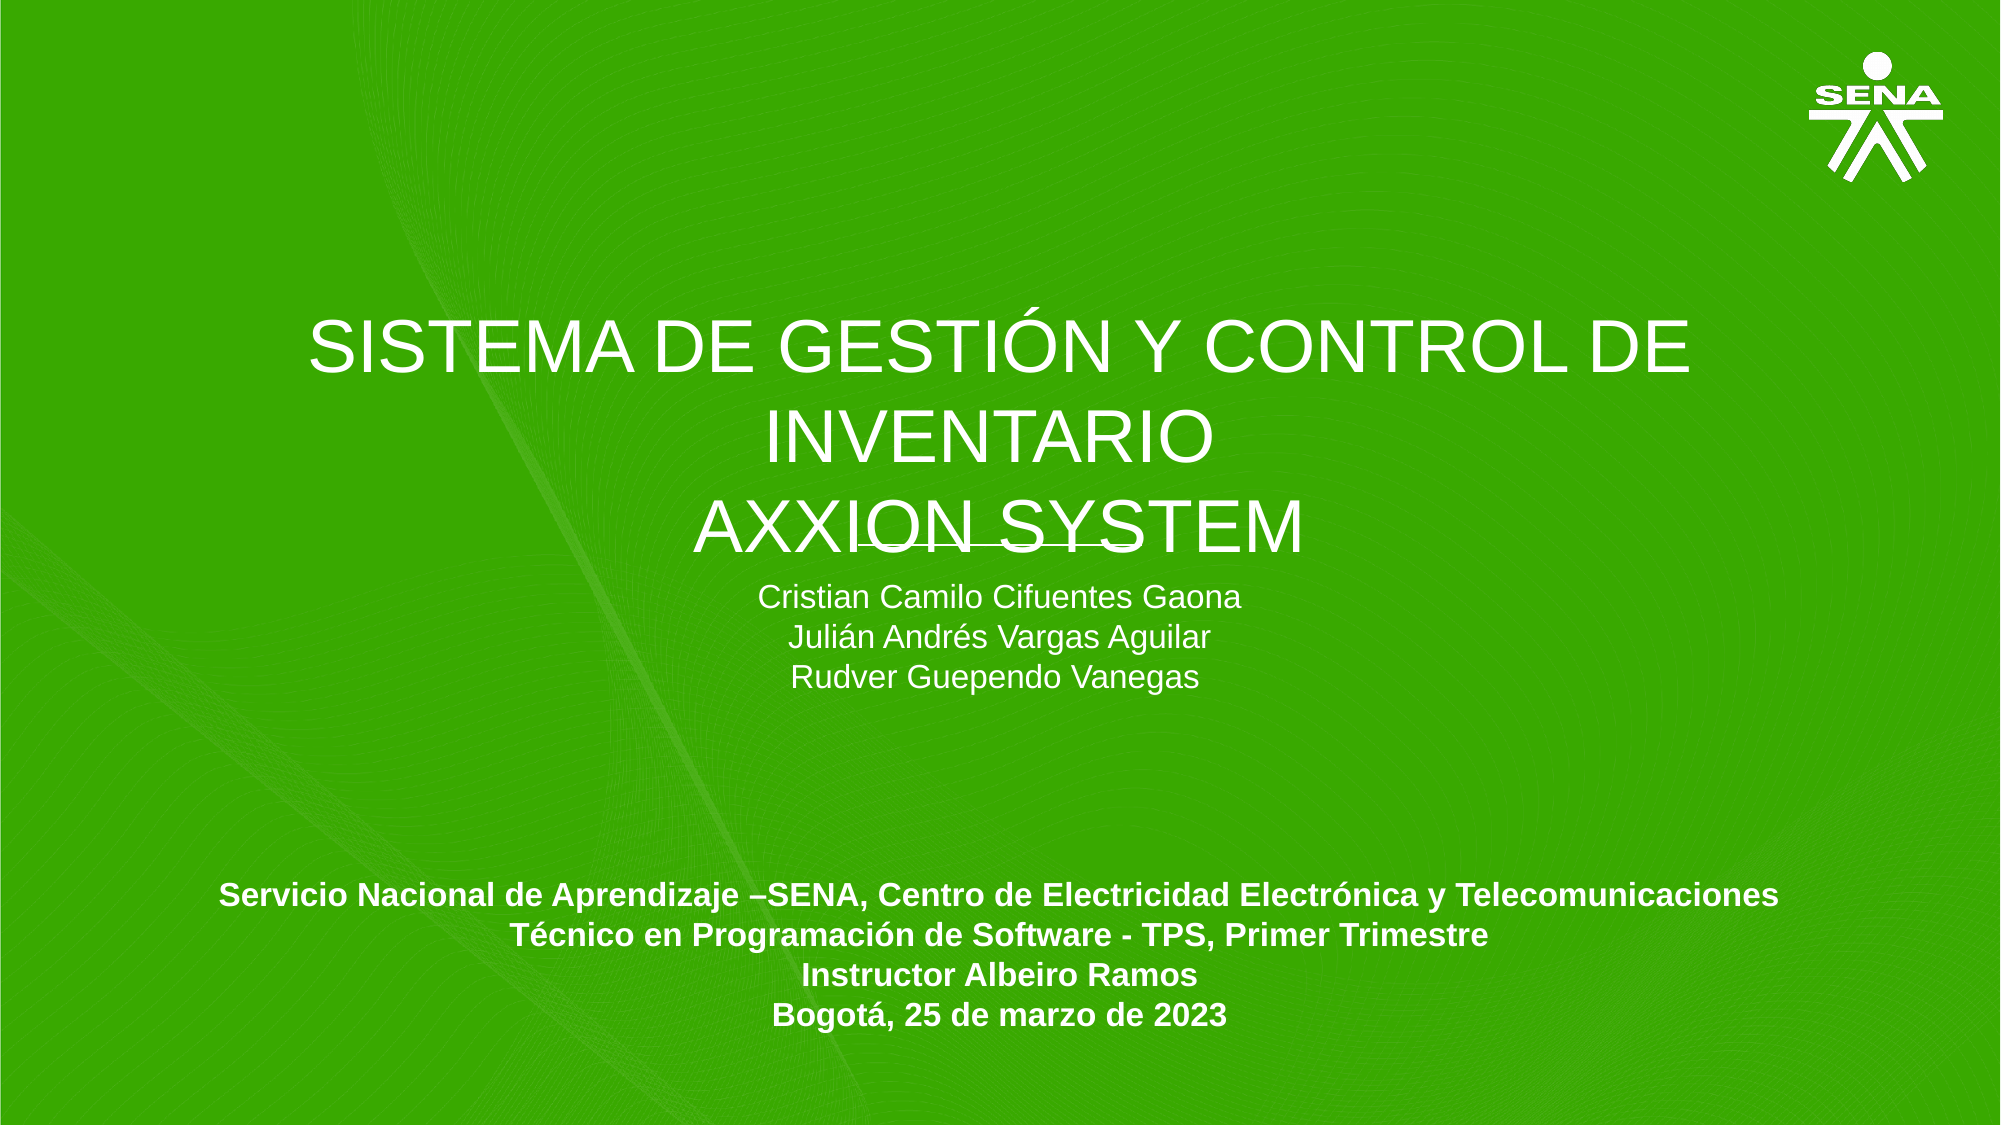

SISTEMA DE GESTIÓN Y CONTROL DE INVENTARIO
AXXION SYSTEM
Cristian Camilo Cifuentes Gaona
Julián Andrés Vargas Aguilar
Rudver Guependo Vanegas
Servicio Nacional de Aprendizaje –SENA, Centro de Electricidad Electrónica y Telecomunicaciones
Técnico en Programación de Software - TPS, Primer Trimestre
Instructor Albeiro Ramos
Bogotá, 25 de marzo de 2023